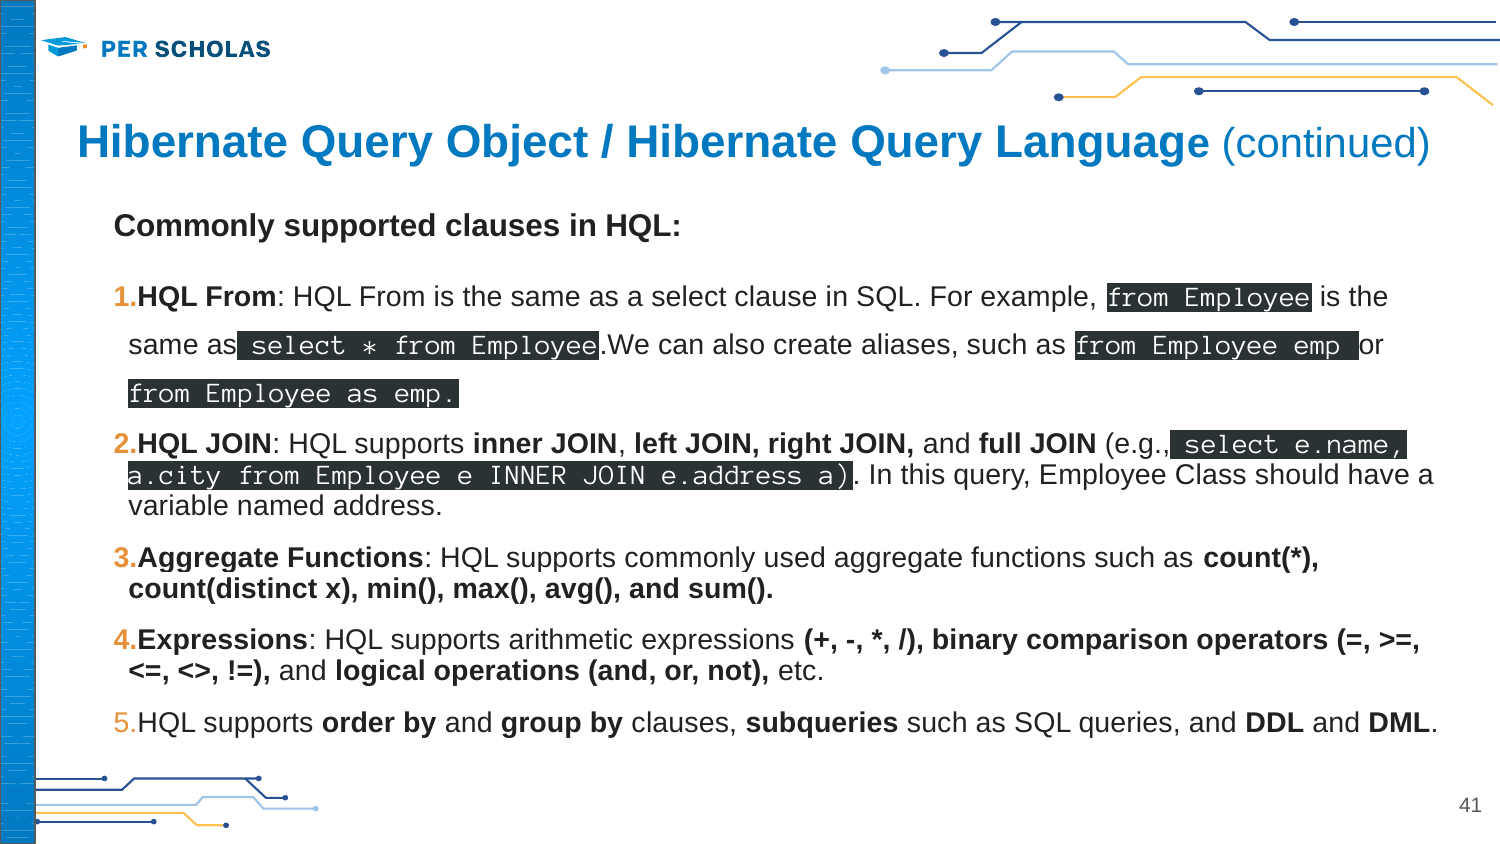

# Hibernate Query Object / Hibernate Query Language (continued)

Commonly supported clauses in HQL:
HQL From: HQL From is the same as a select clause in SQL. For example, from Employee is the same as select * from Employee.We can also create aliases, such as from Employee emp or from Employee as emp.
HQL JOIN: HQL supports inner JOIN, left JOIN, right JOIN, and full JOIN (e.g., select e.name, a.city from Employee e INNER JOIN e.address a). In this query, Employee Class should have a variable named address.
Aggregate Functions: HQL supports commonly used aggregate functions such as count(*), count(distinct x), min(), max(), avg(), and sum().
Expressions: HQL supports arithmetic expressions (+, -, *, /), binary comparison operators (=, >=, <=, <>, !=), and logical operations (and, or, not), etc.
HQL supports order by and group by clauses, subqueries such as SQL queries, and DDL and DML.